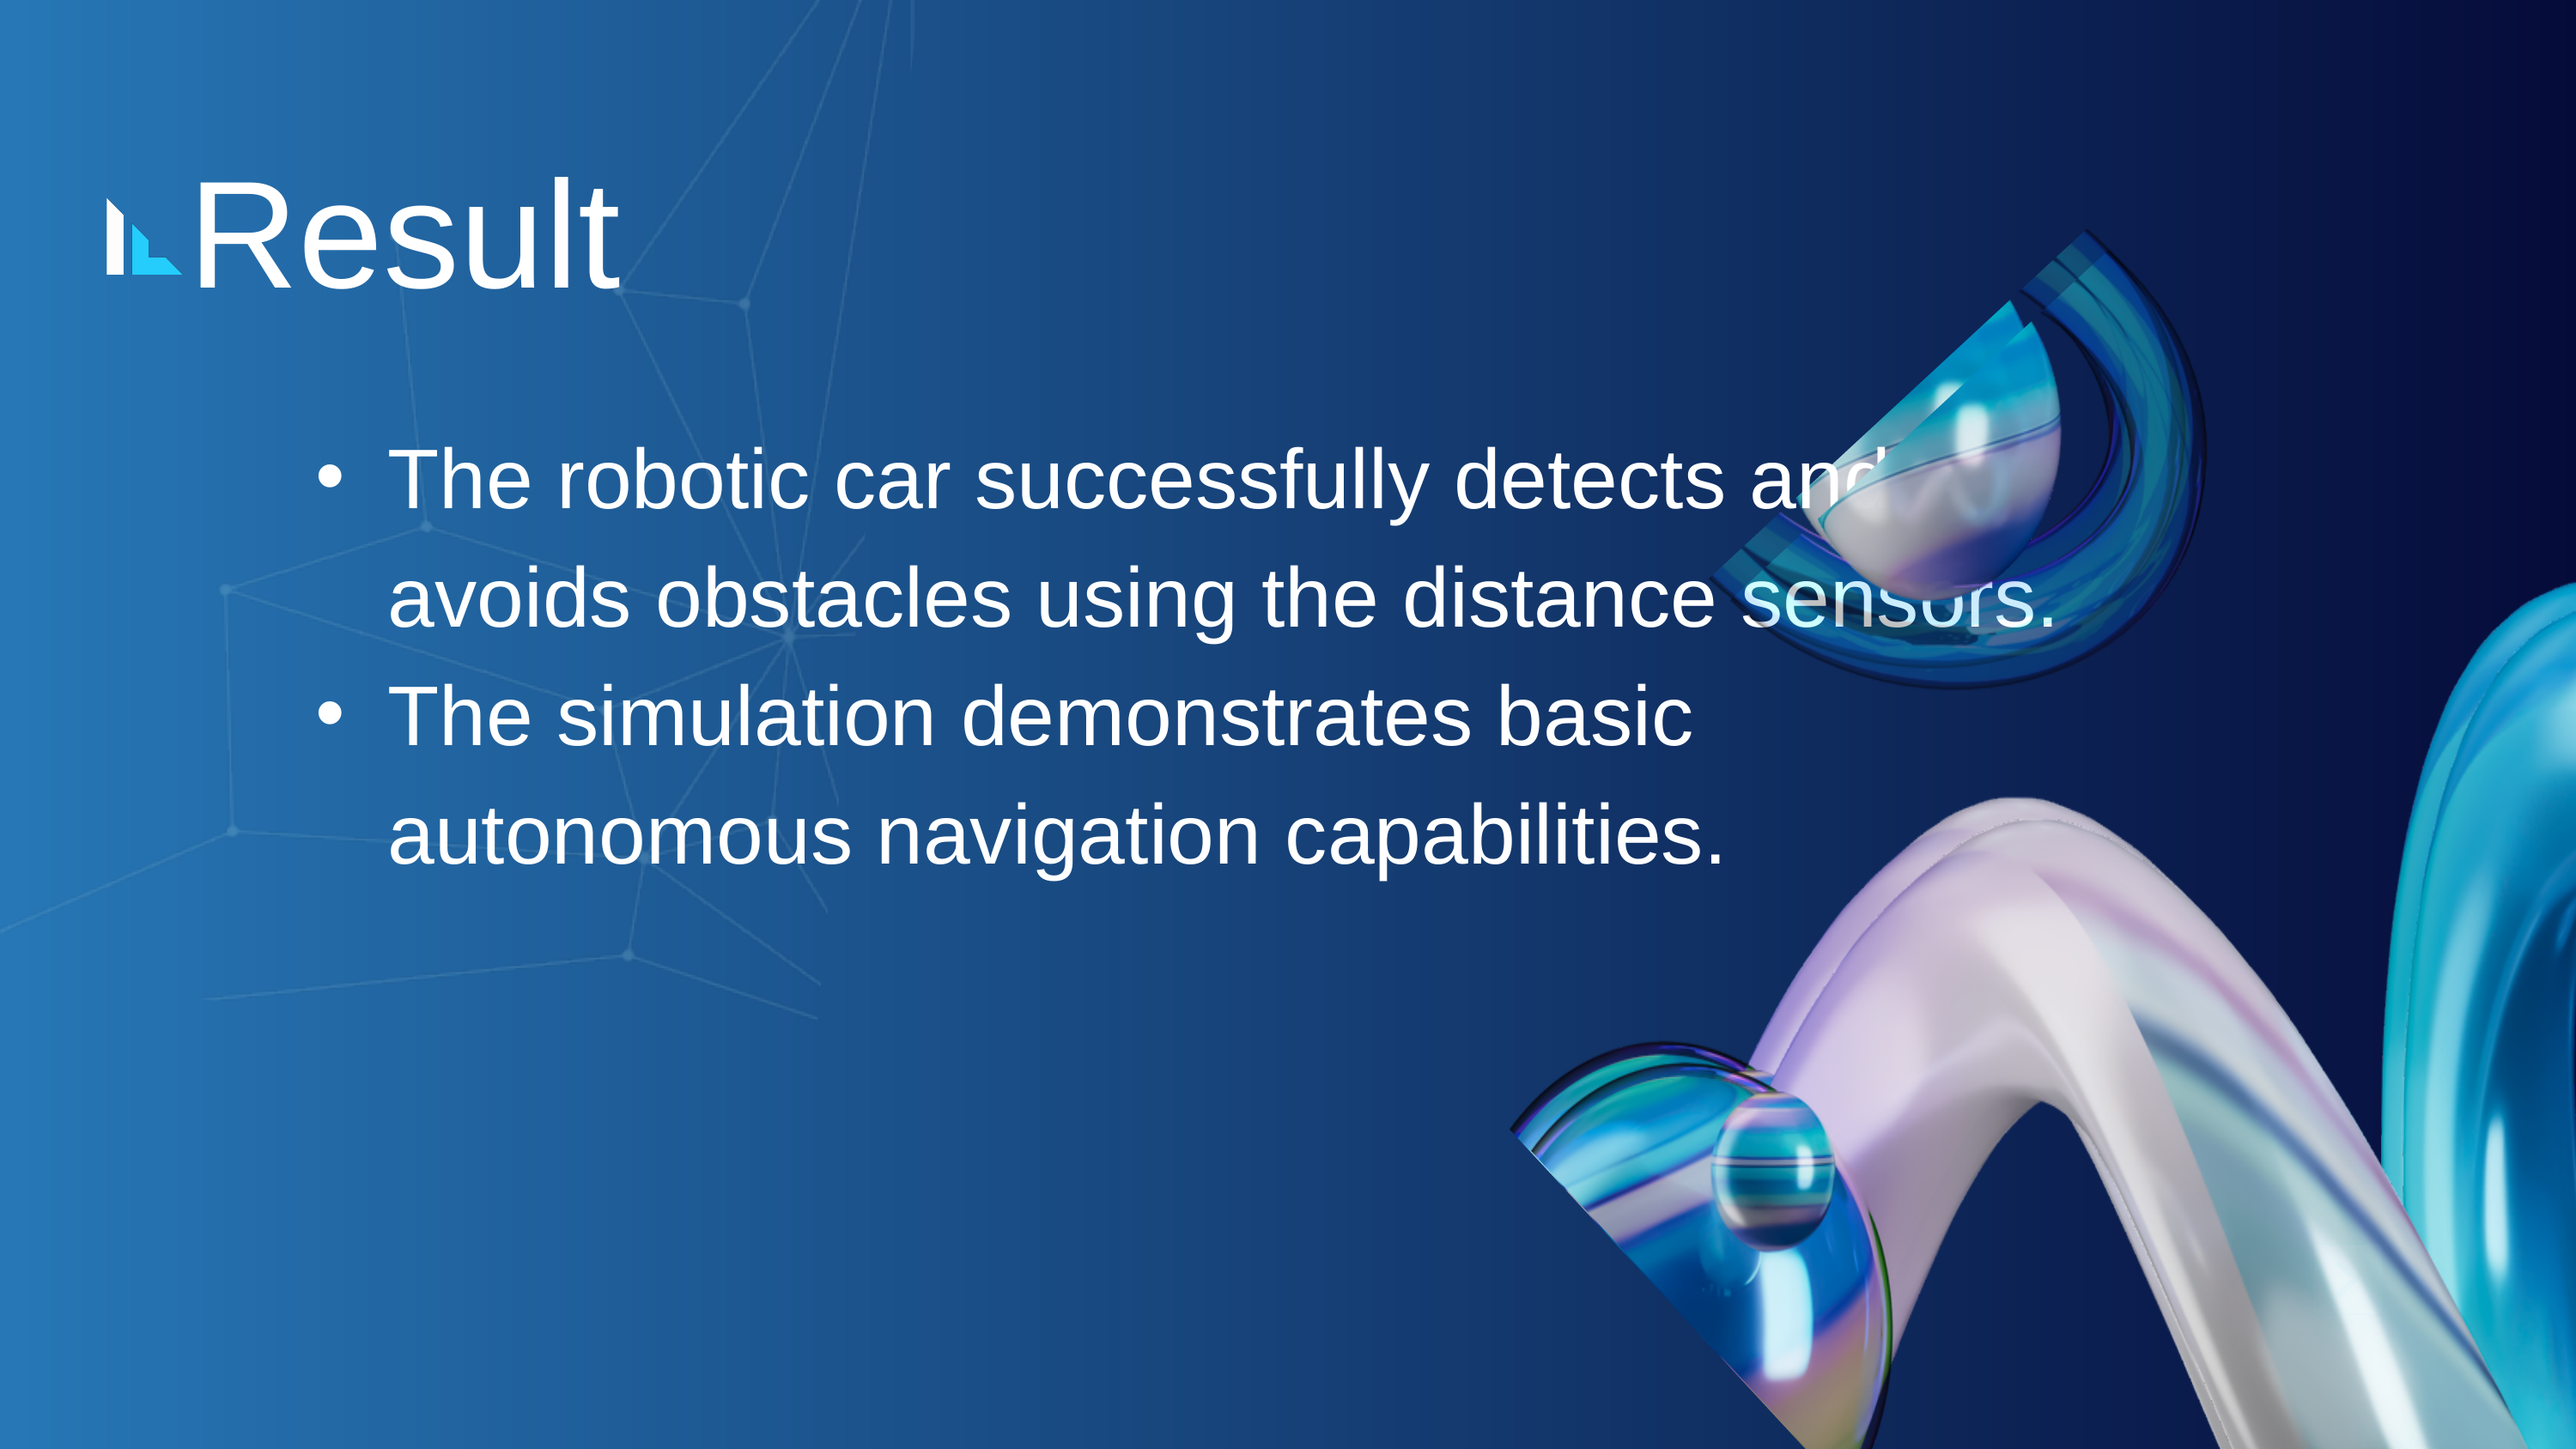

Result

The robotic car successfully detects and avoids obstacles using the distance sensors.
The simulation demonstrates basic autonomous navigation capabilities.